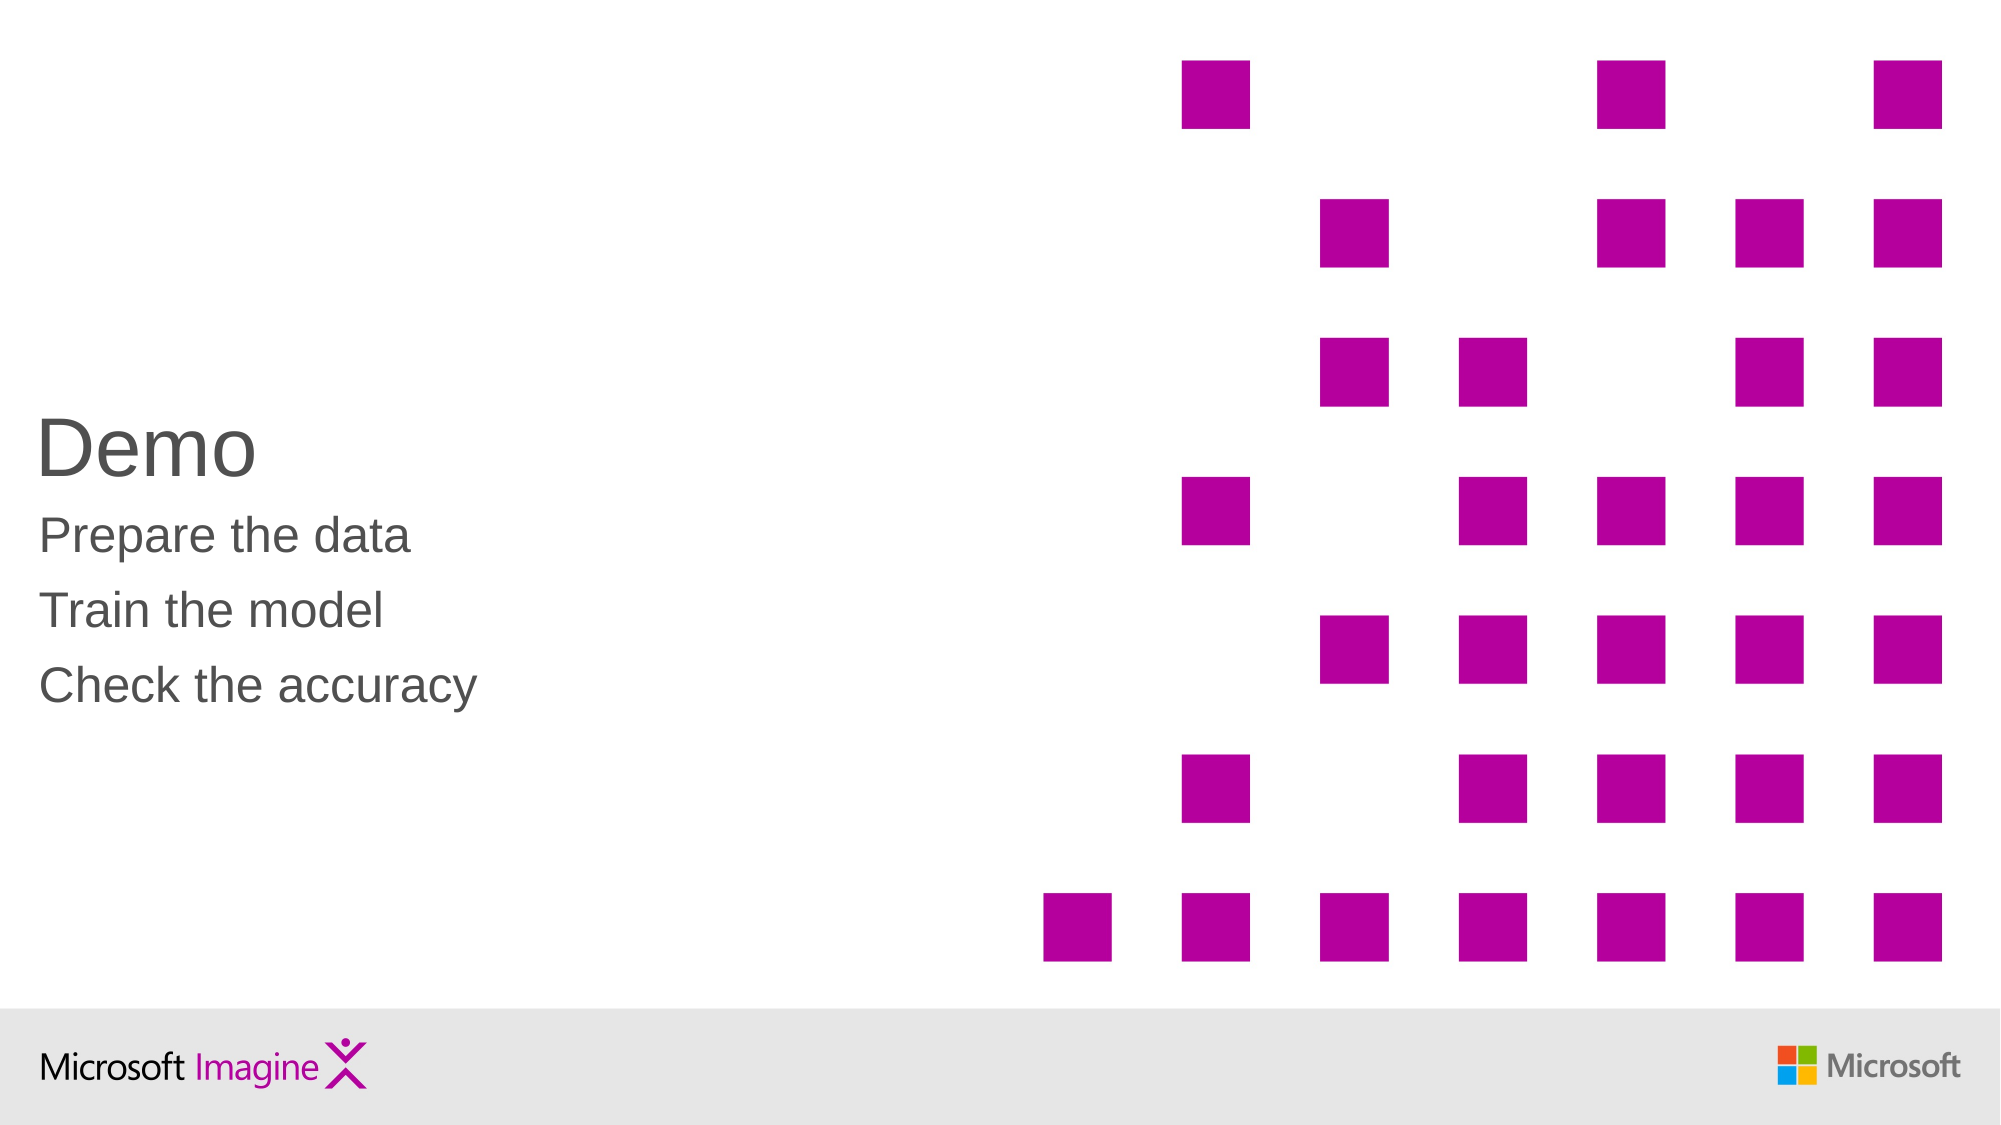

Demo
Prepare the data
Train the model
Check the accuracy